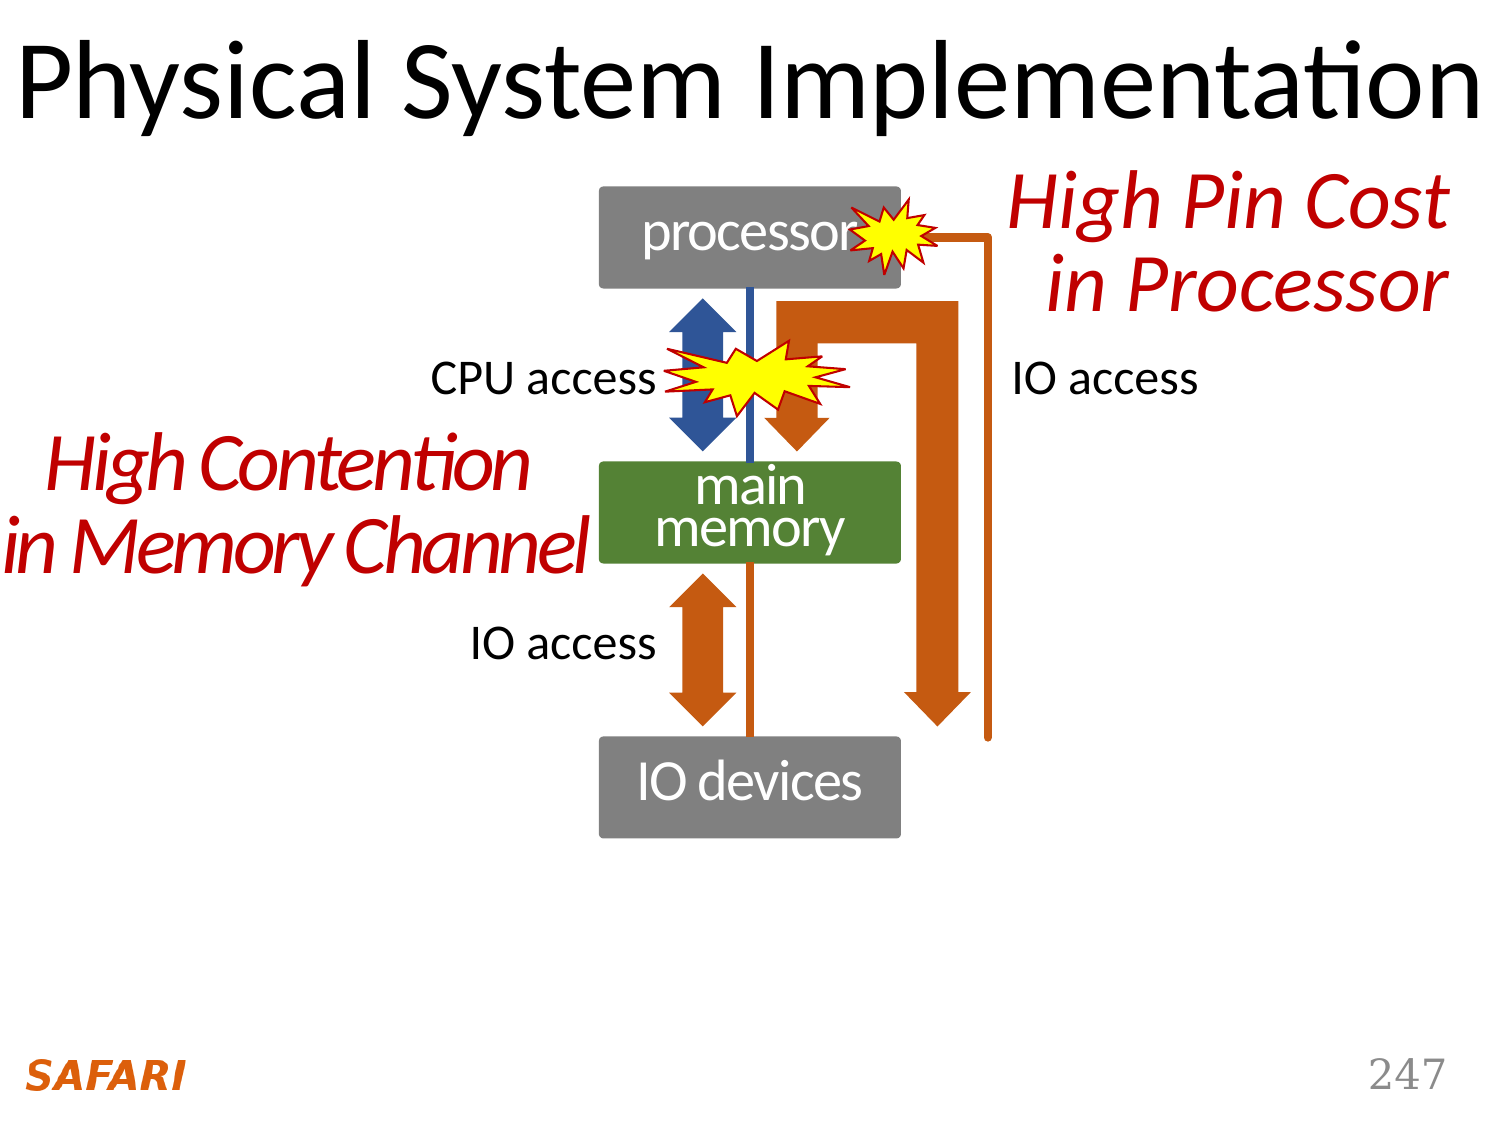

Physical System Implementation
High Pin Cost
in Processor

processor

IO access
CPU access

High Contention
in Memory Channel
main memory

IO access
IO devices